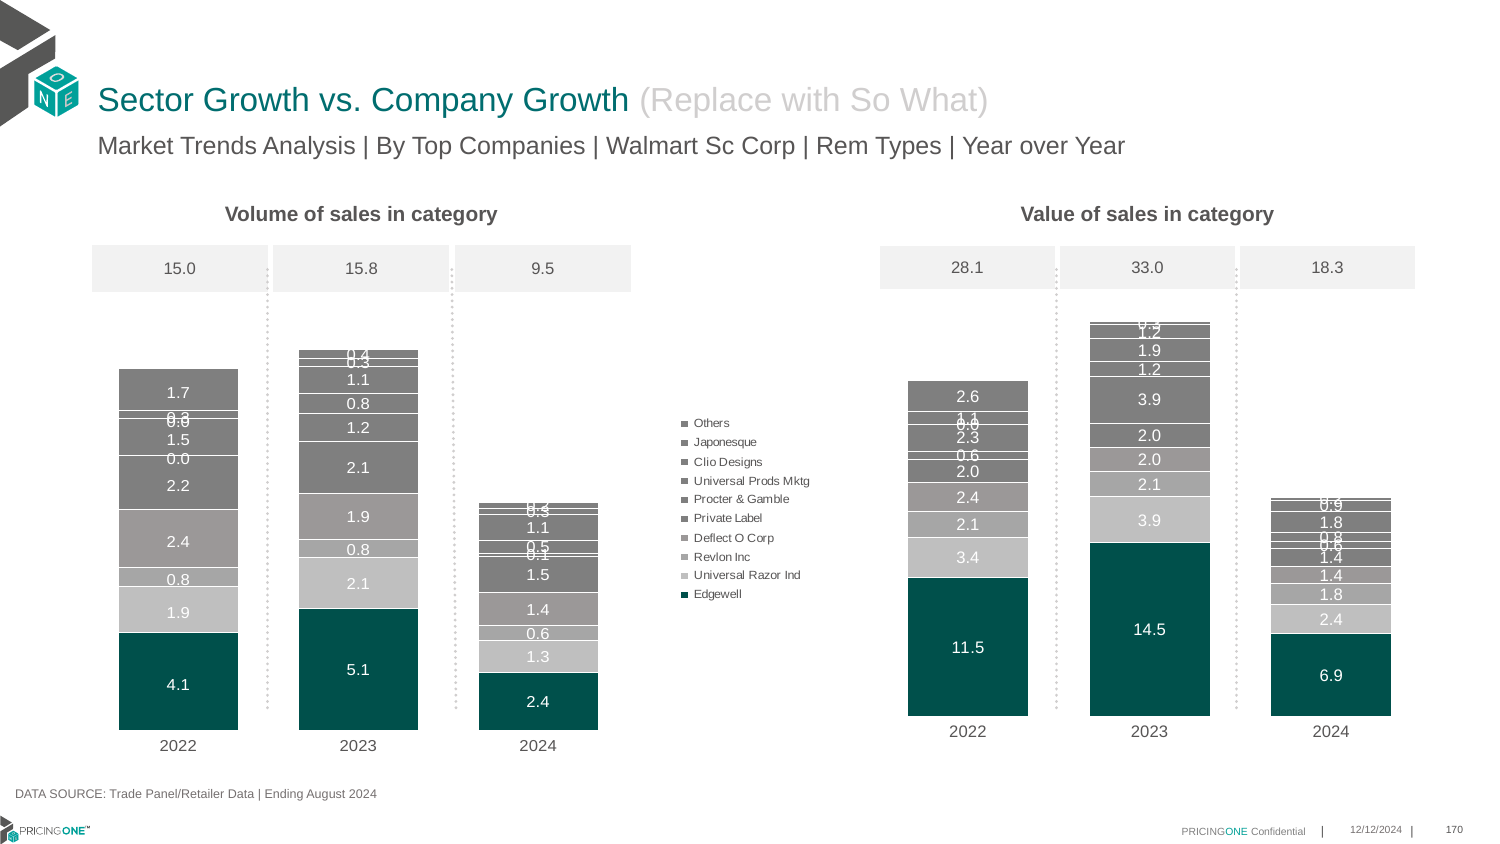

# Sector Growth vs. Company Growth (Replace with So What)
Market Trends Analysis | By Top Companies | Walmart Sc Corp | Rem Types | Year over Year
| Value of sales in category |  |  |
| --- | --- | --- |
| 28.1 | 33.0 | 18.3 |
| Volume of sales in category |  |  |
| --- | --- | --- |
| 15.0 | 15.8 | 9.5 |

### Chart

| Category | Edgewell | Universal Razor Ind | Revlon Inc | Deflect O Corp | Private Label | Procter & Gamble | Universal Prods Mktg | Clio Designs | Japonesque | Others |
|---|---|---|---|---|---|---|---|---|---|---|
| 2022 | 11.544014 | 3.410137 | 2.143009 | 2.408156 | 1.980912 | 0.64924 | 2.255483 | 5e-06 | 1.082151 | 2.578103 |
| 2023 | 14.488751 | 3.857215 | 2.13218 | 2.012046 | 2.001538 | 3.938119 | 1.221028 | 1.871292 | 1.172552 | 0.298724 |
| 2024 | 6.910148 | 2.41834 | 1.764736 | 1.430006 | 1.447906 | 0.59705 | 0.775519 | 1.789087 | 0.925991 | 0.204488 |

### Chart

| Category | Edgewell | Universal Razor Ind | Revlon Inc | Deflect O Corp | Private Label | Procter & Gamble | Universal Prods Mktg | Clio Designs | Japonesque | Others |
|---|---|---|---|---|---|---|---|---|---|---|
| 2022 | 4.07098 | 1.910333 | 0.811894 | 2.389789 | 2.226113 | 0.032135 | 1.530347 | 2e-06 | 0.310716 | 1.738478 |
| 2023 | 5.054167 | 2.116566 | 0.750374 | 1.94408 | 2.148787 | 1.156611 | 0.83324 | 1.12782 | 0.324302 | 0.351774 |
| 2024 | 2.407944 | 1.349001 | 0.590082 | 1.384917 | 1.494947 | 0.13628 | 0.528229 | 1.084463 | 0.254196 | 0.225205 |
DATA SOURCE: Trade Panel/Retailer Data | Ending August 2024

12/12/2024
170